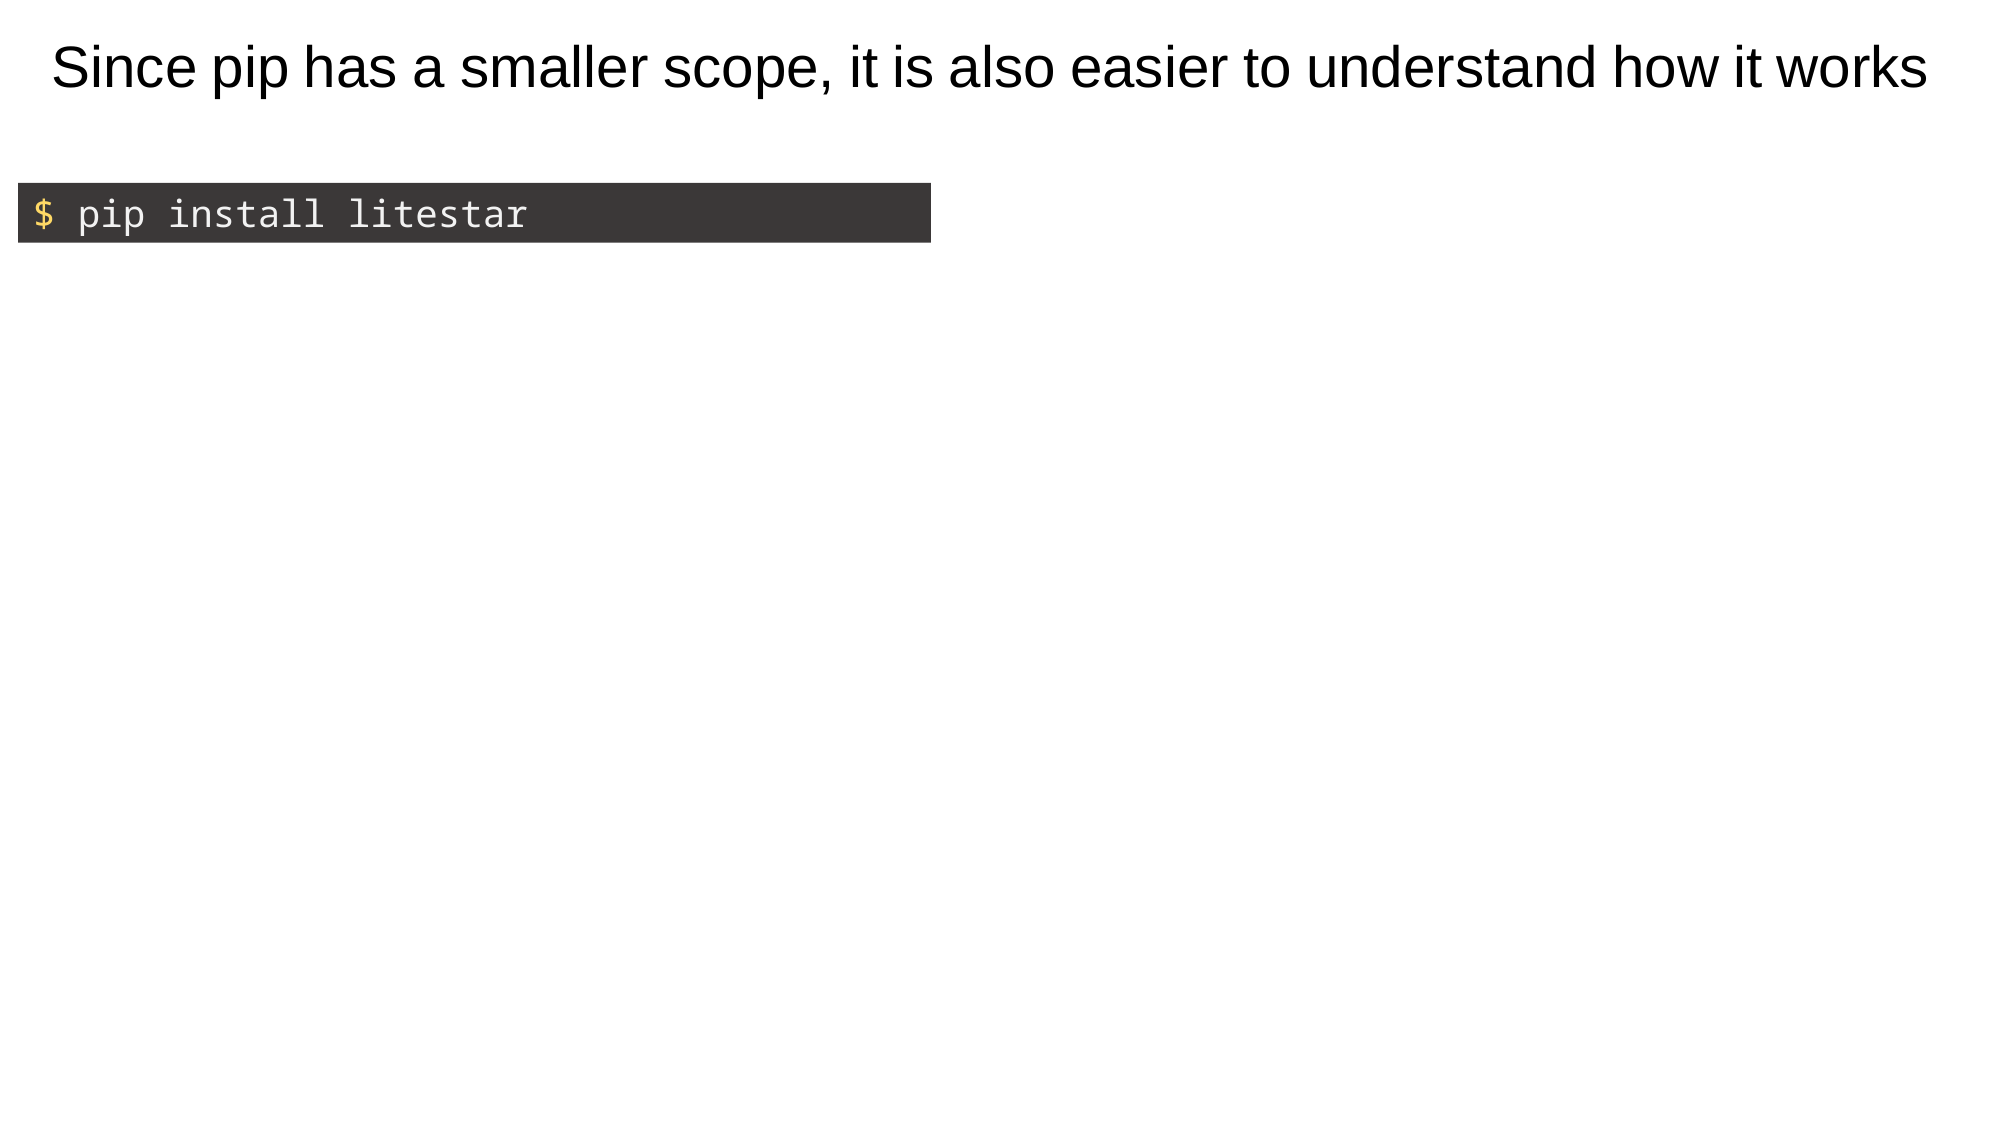

# Since pip has a smaller scope, it is also easier to understand how it works
$ pip install litestar